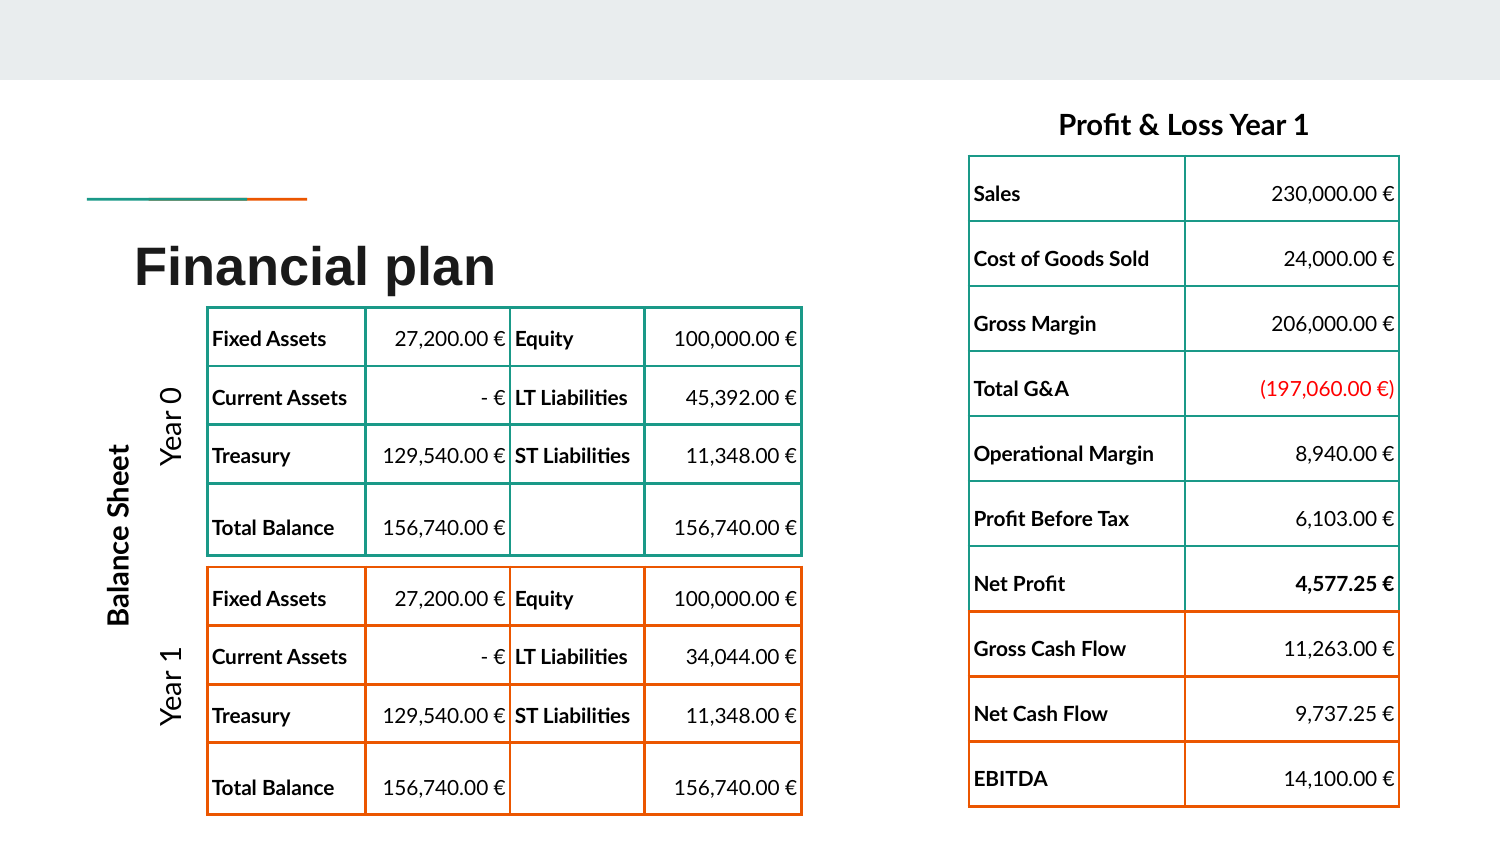

Profit & Loss Year 1
| Sales | 230,000.00 € |
| --- | --- |
| Cost of Goods Sold | 24,000.00 € |
| Gross Margin | 206,000.00 € |
| Total G&A | (197,060.00 €) |
| Operational Margin | 8,940.00 € |
| Profit Before Tax | 6,103.00 € |
| Net Profit | 4,577.25 € |
| Gross Cash Flow | 11,263.00 € |
| Net Cash Flow | 9,737.25 € |
| EBITDA | 14,100.00 € |
# Financial plan
| Fixed Assets | 27,200.00 € | Equity | 100,000.00 € |
| --- | --- | --- | --- |
| Current Assets | - € | LT Liabilities | 45,392.00 € |
| Treasury | 129,540.00 € | ST Liabilities | 11,348.00 € |
| Total Balance | 156,740.00 € |  | 156,740.00 € |
Year 0
Balance Sheet
| Fixed Assets | 27,200.00 € | Equity | 100,000.00 € |
| --- | --- | --- | --- |
| Current Assets | - € | LT Liabilities | 34,044.00 € |
| Treasury | 129,540.00 € | ST Liabilities | 11,348.00 € |
| Total Balance | 156,740.00 € |  | 156,740.00 € |
Year 1